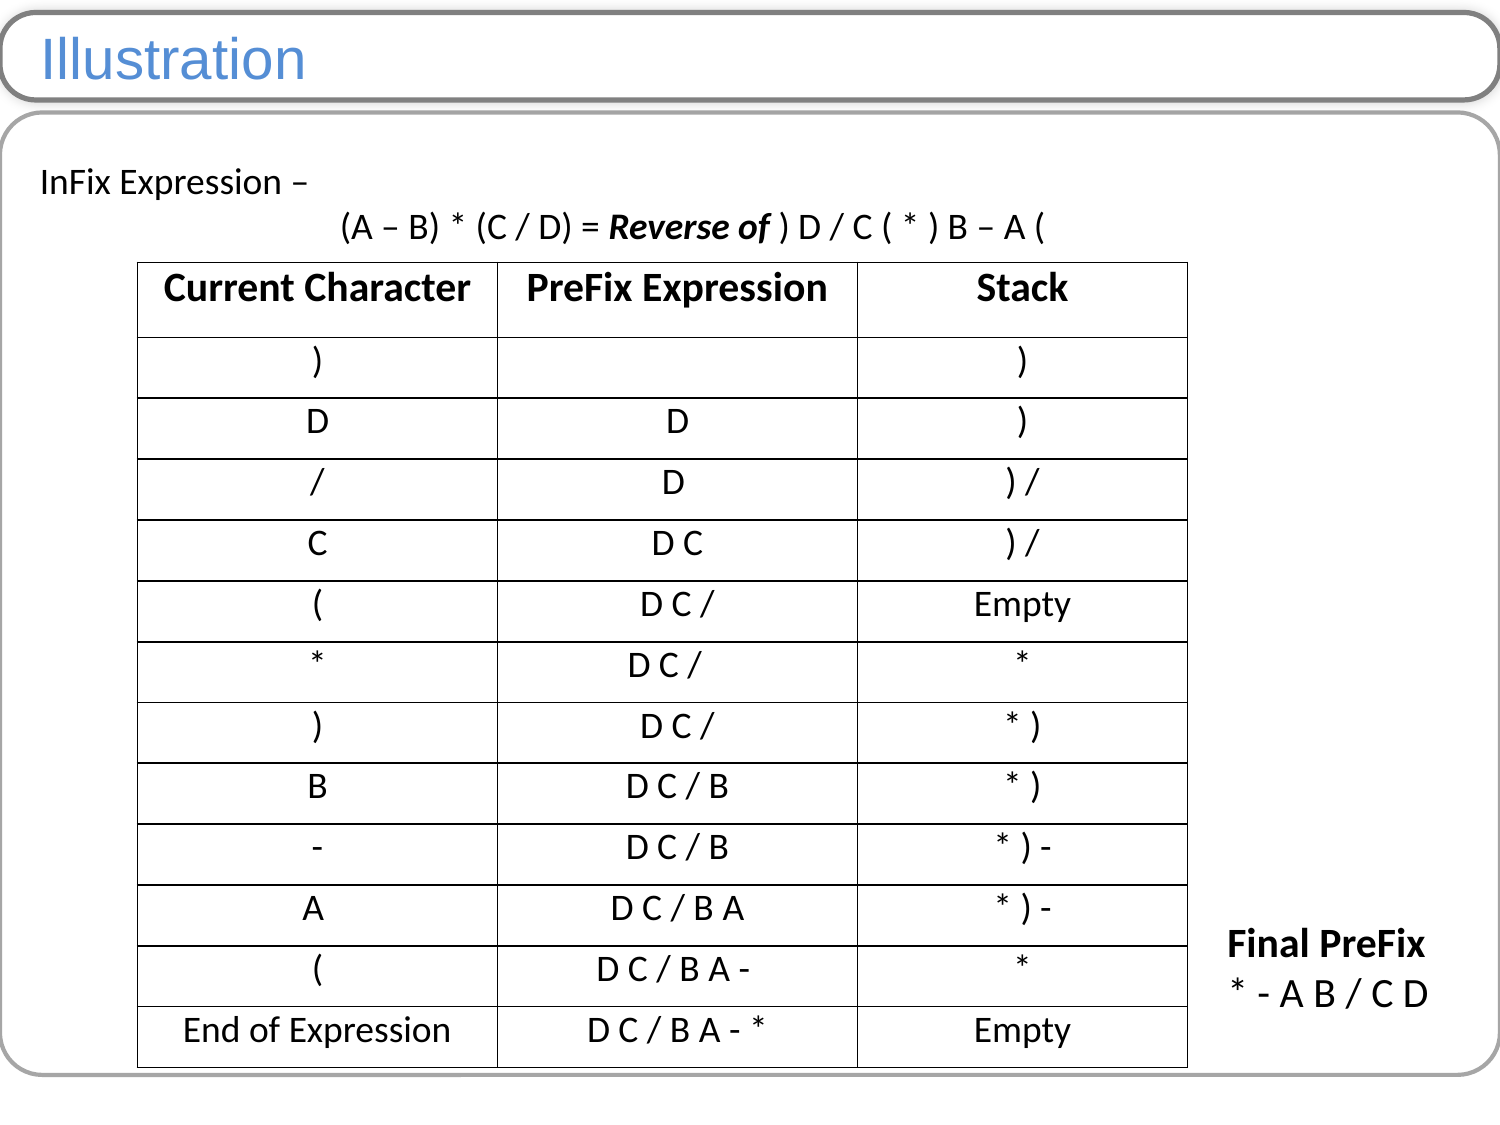

Illustration

InFix Expression –
 		(A – B) * (C / D) = Reverse of ) D / C ( * ) B – A (

| Current Character | PreFix Expression | Stack |
| --- | --- | --- |
| ) |  | ) |
| D | D | ) |
| / | D | ) / |
| C | D C | ) / |
| ( | D C / | Empty |
| \* | D C / | \* |
| ) | D C / | \* ) |
| B | D C / B | \* ) |
| - | D C / B | \* ) - |
| A | D C / B A | \* ) - |
| ( | D C / B A - | \* |
| End of Expression | D C / B A - \* | Empty |
Final PreFix
* - A B / C D